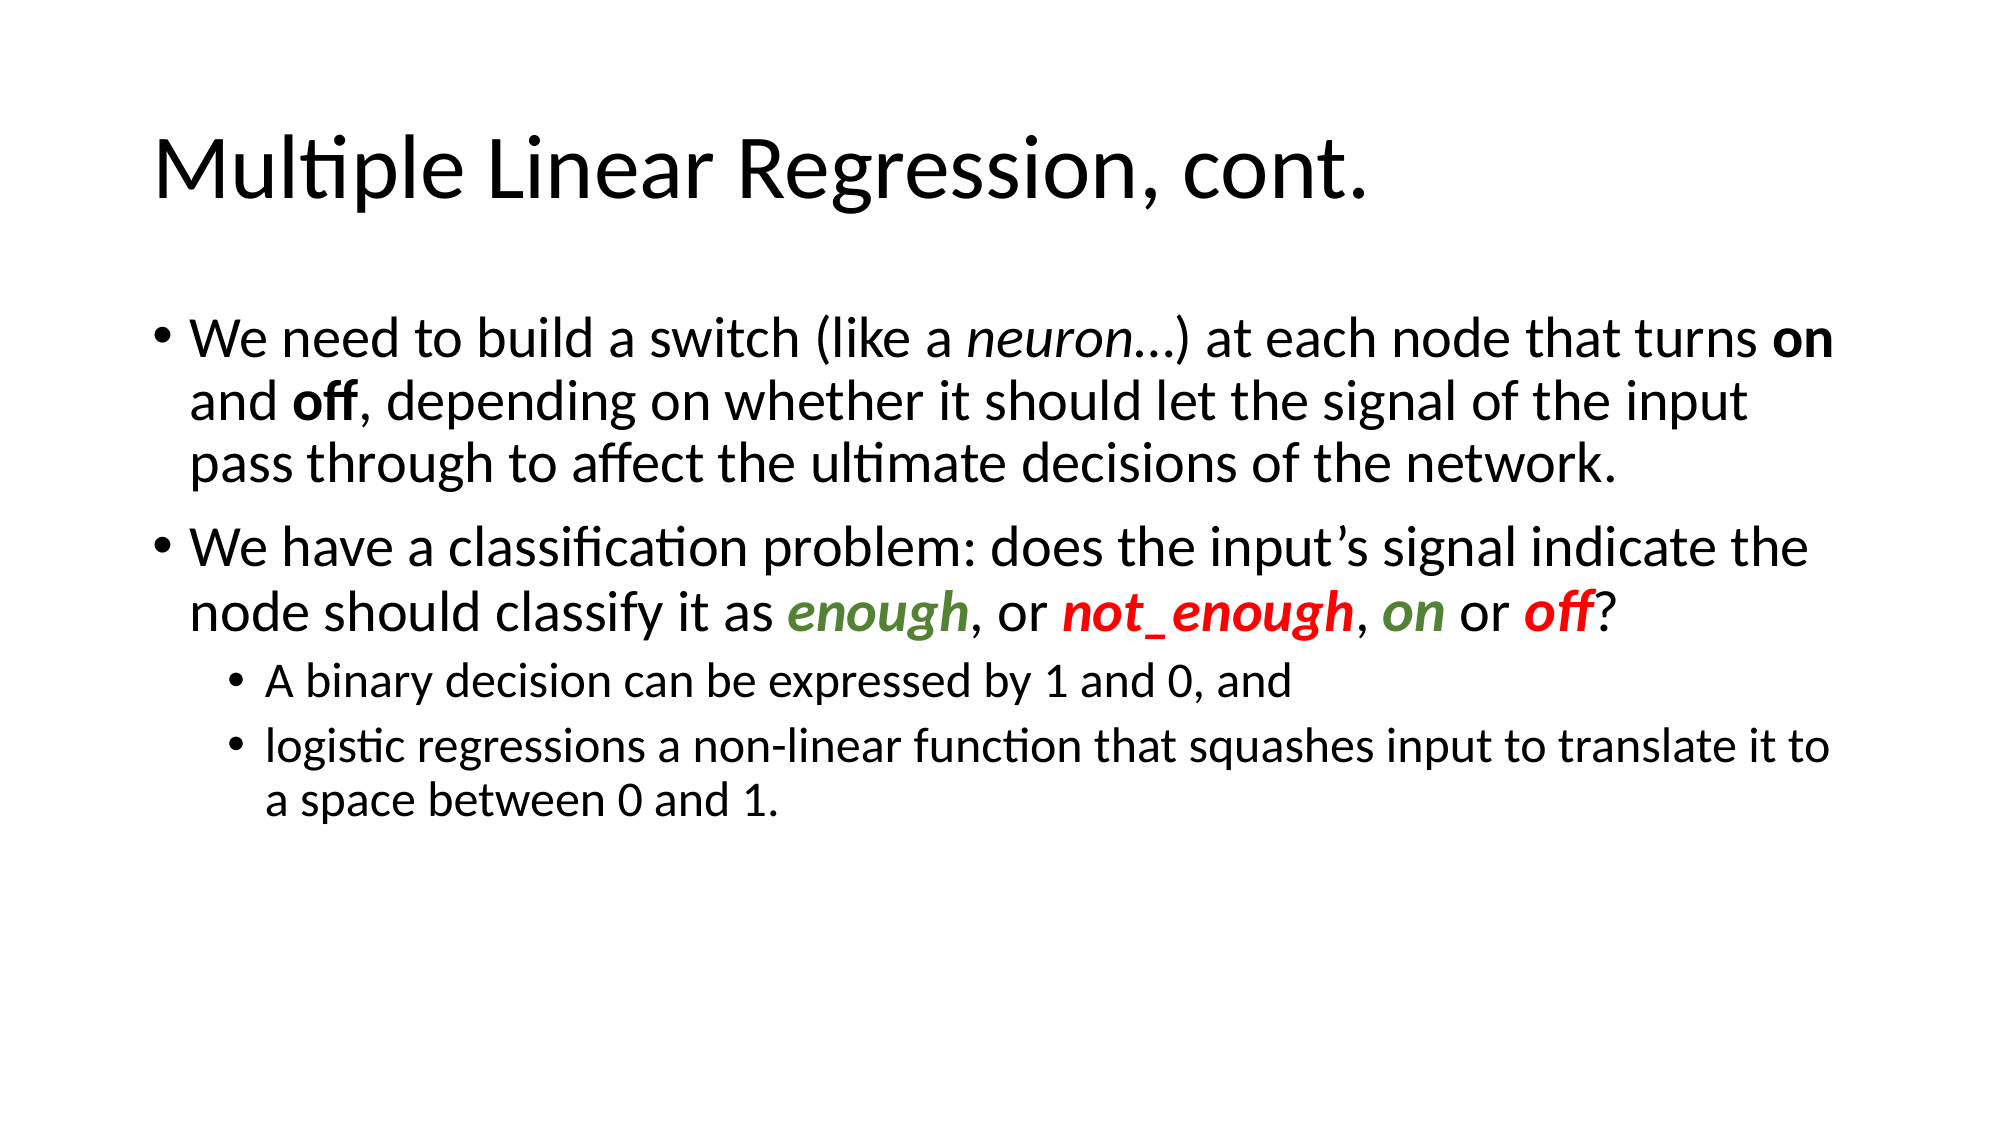

# Multiple Linear Regression, cont.
We need to build a switch (like a neuron…) at each node that turns on and off, depending on whether it should let the signal of the input pass through to affect the ultimate decisions of the network.
We have a classification problem: does the input’s signal indicate the node should classify it as enough, or not_enough, on or off?
A binary decision can be expressed by 1 and 0, and
logistic regressions a non-linear function that squashes input to translate it to a space between 0 and 1.